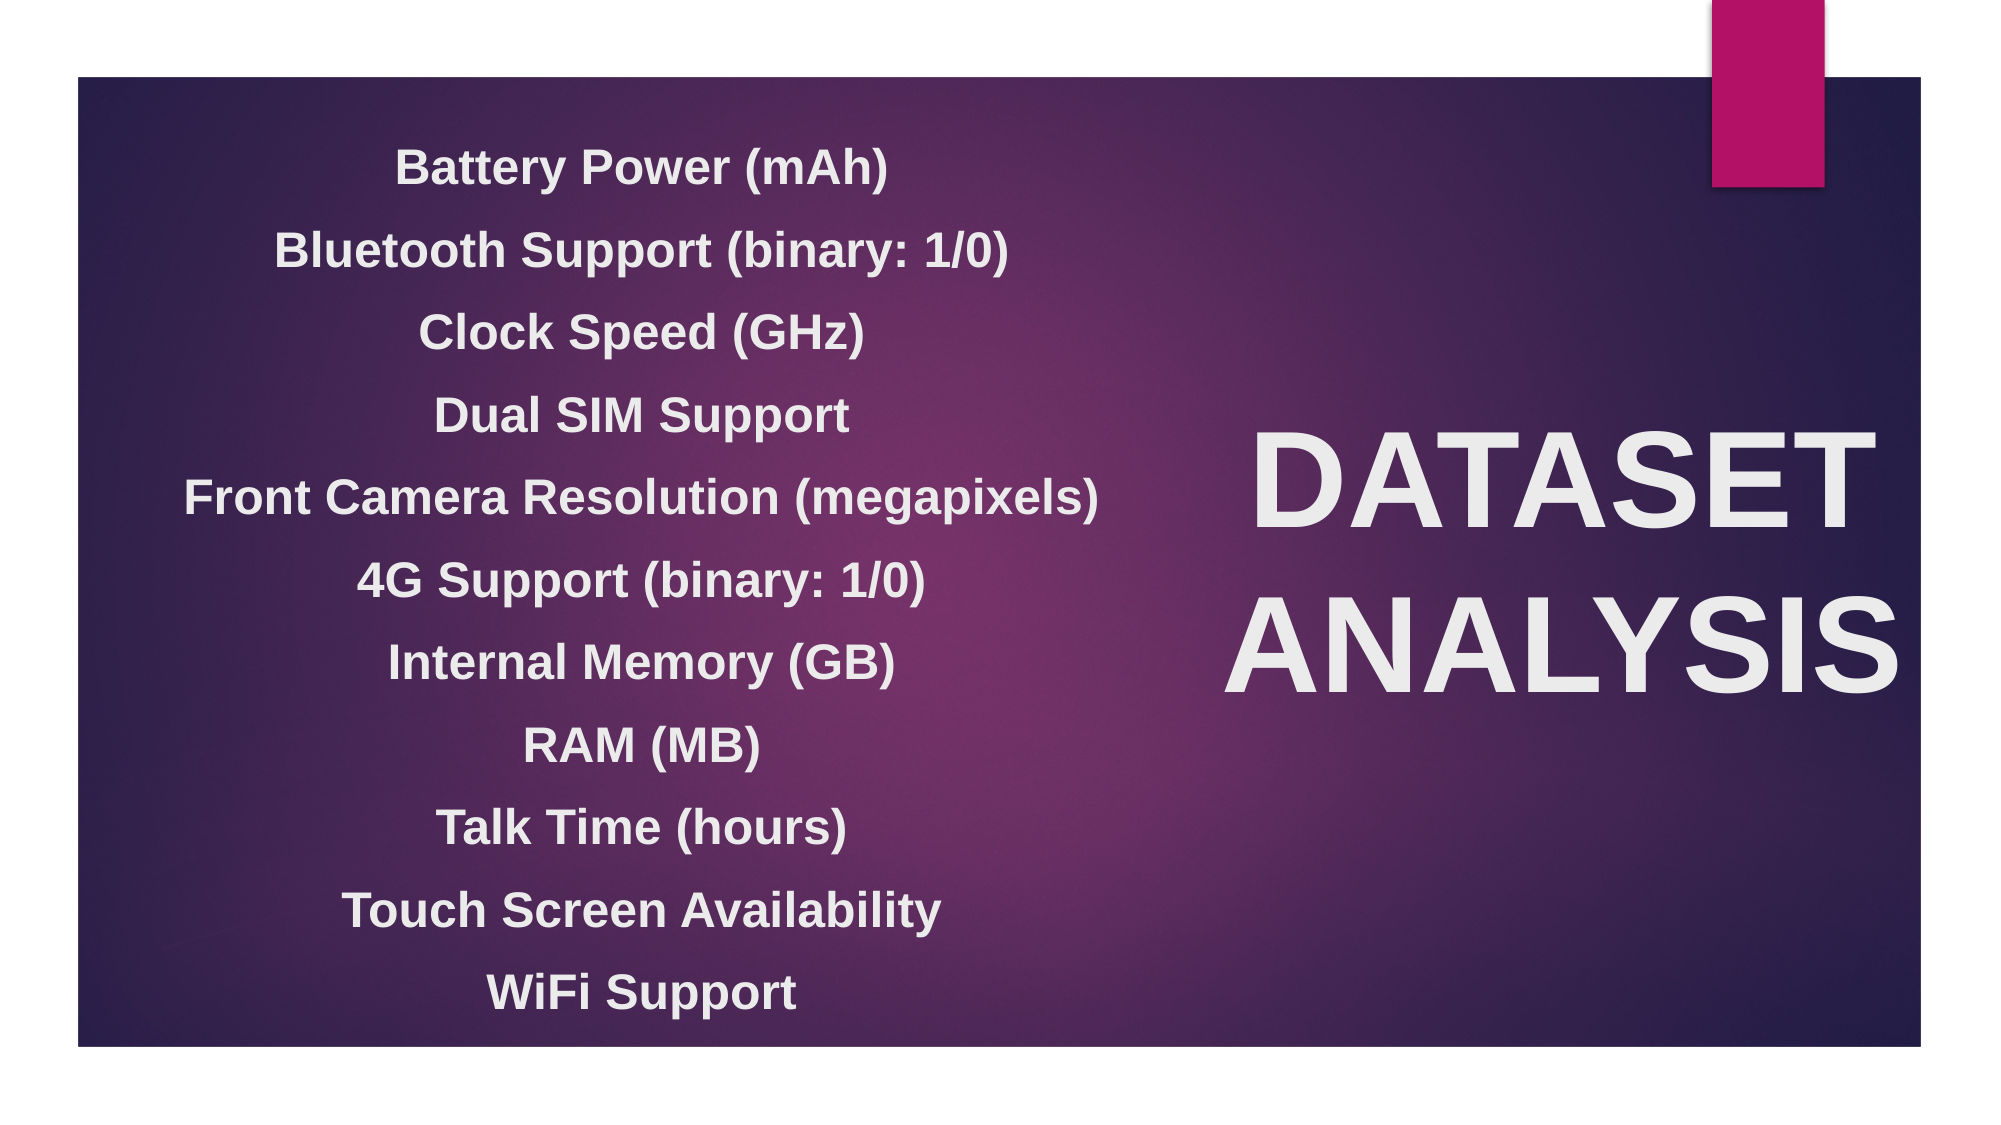

# Battery Power (mAh) Bluetooth Support (binary: 1/0) Clock Speed (GHz) Dual SIM Support Front Camera Resolution (megapixels) 4G Support (binary: 1/0) Internal Memory (GB) RAM (MB) Talk Time (hours) Touch Screen Availability WiFi Support
DATASET ANALYSIS